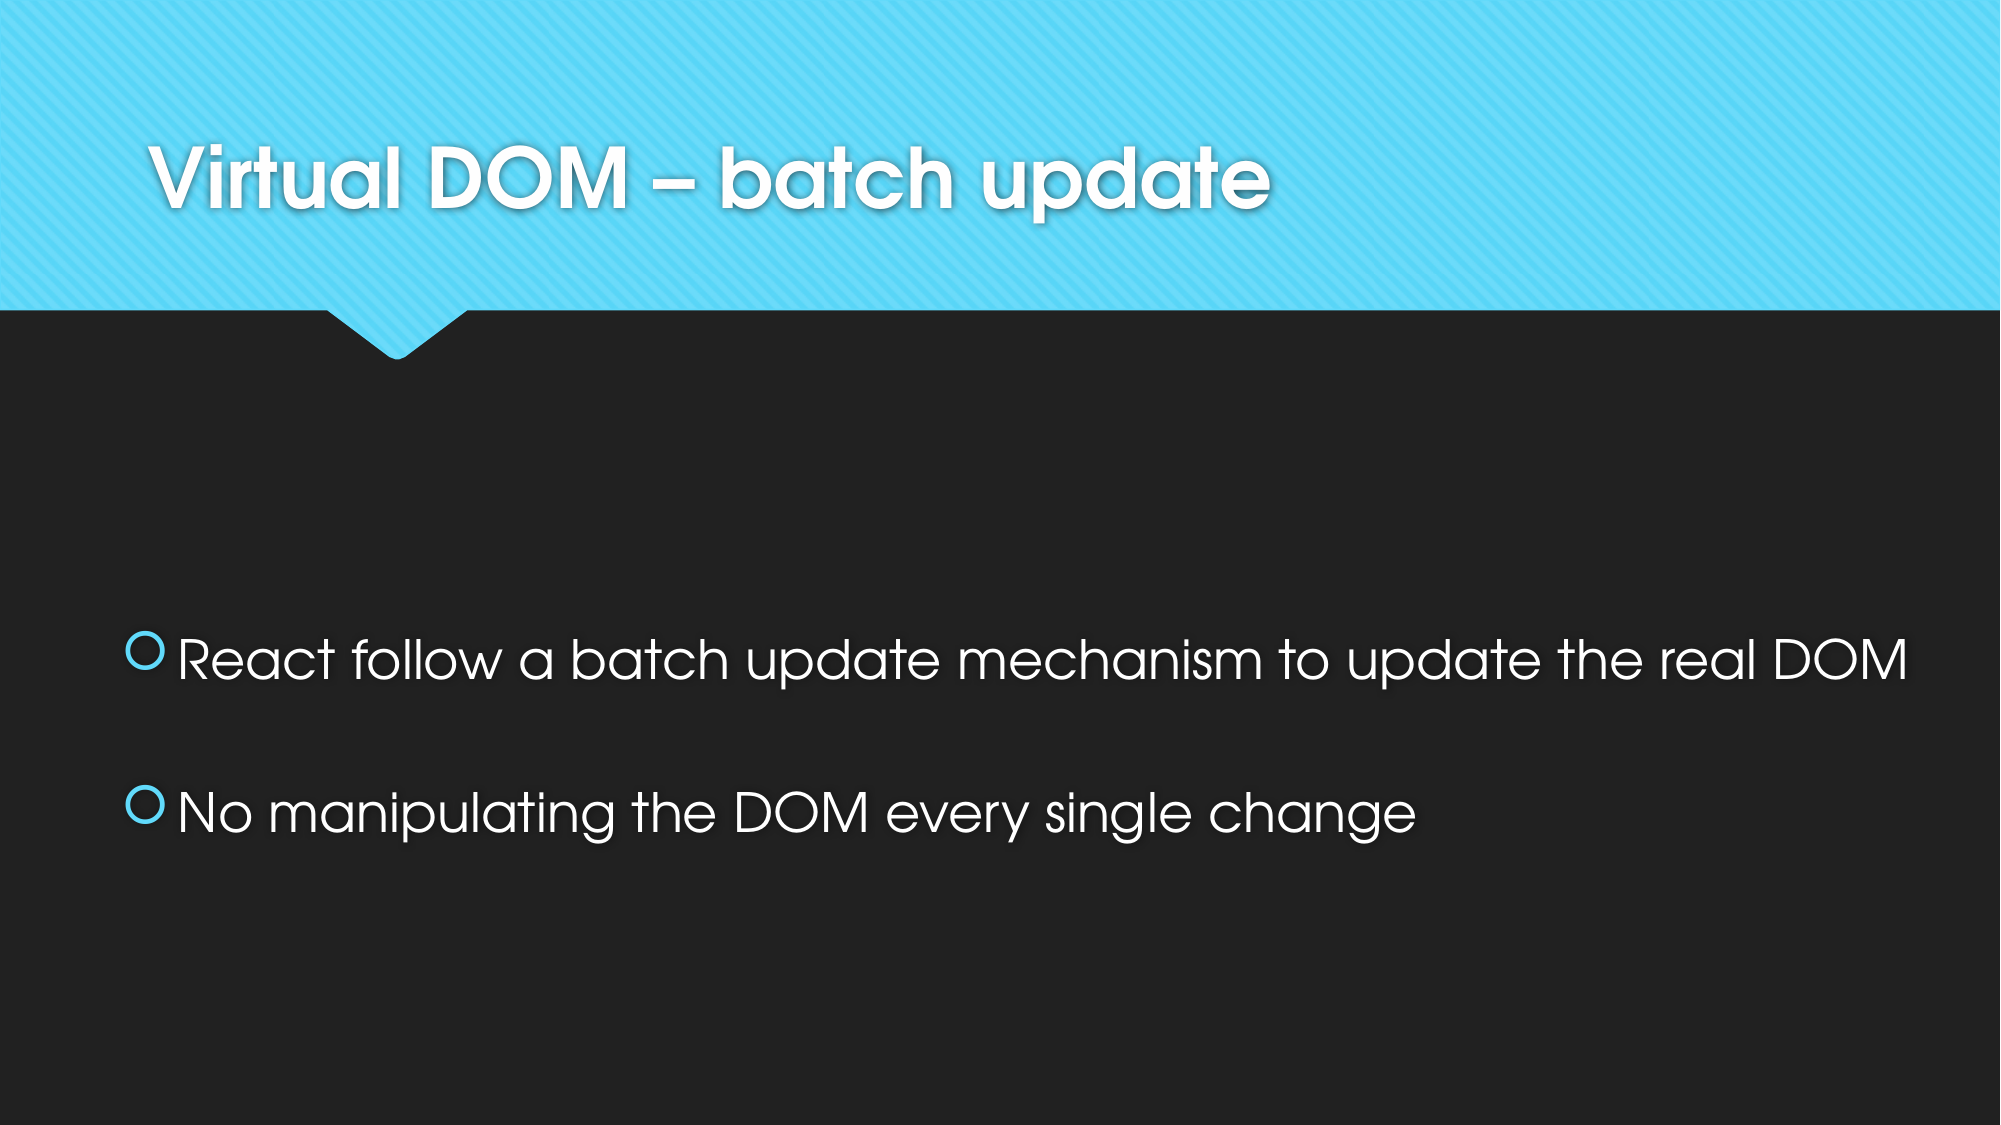

# Virtual DOM – batch update
React follow a batch update mechanism to update the real DOM
No manipulating the DOM every single change